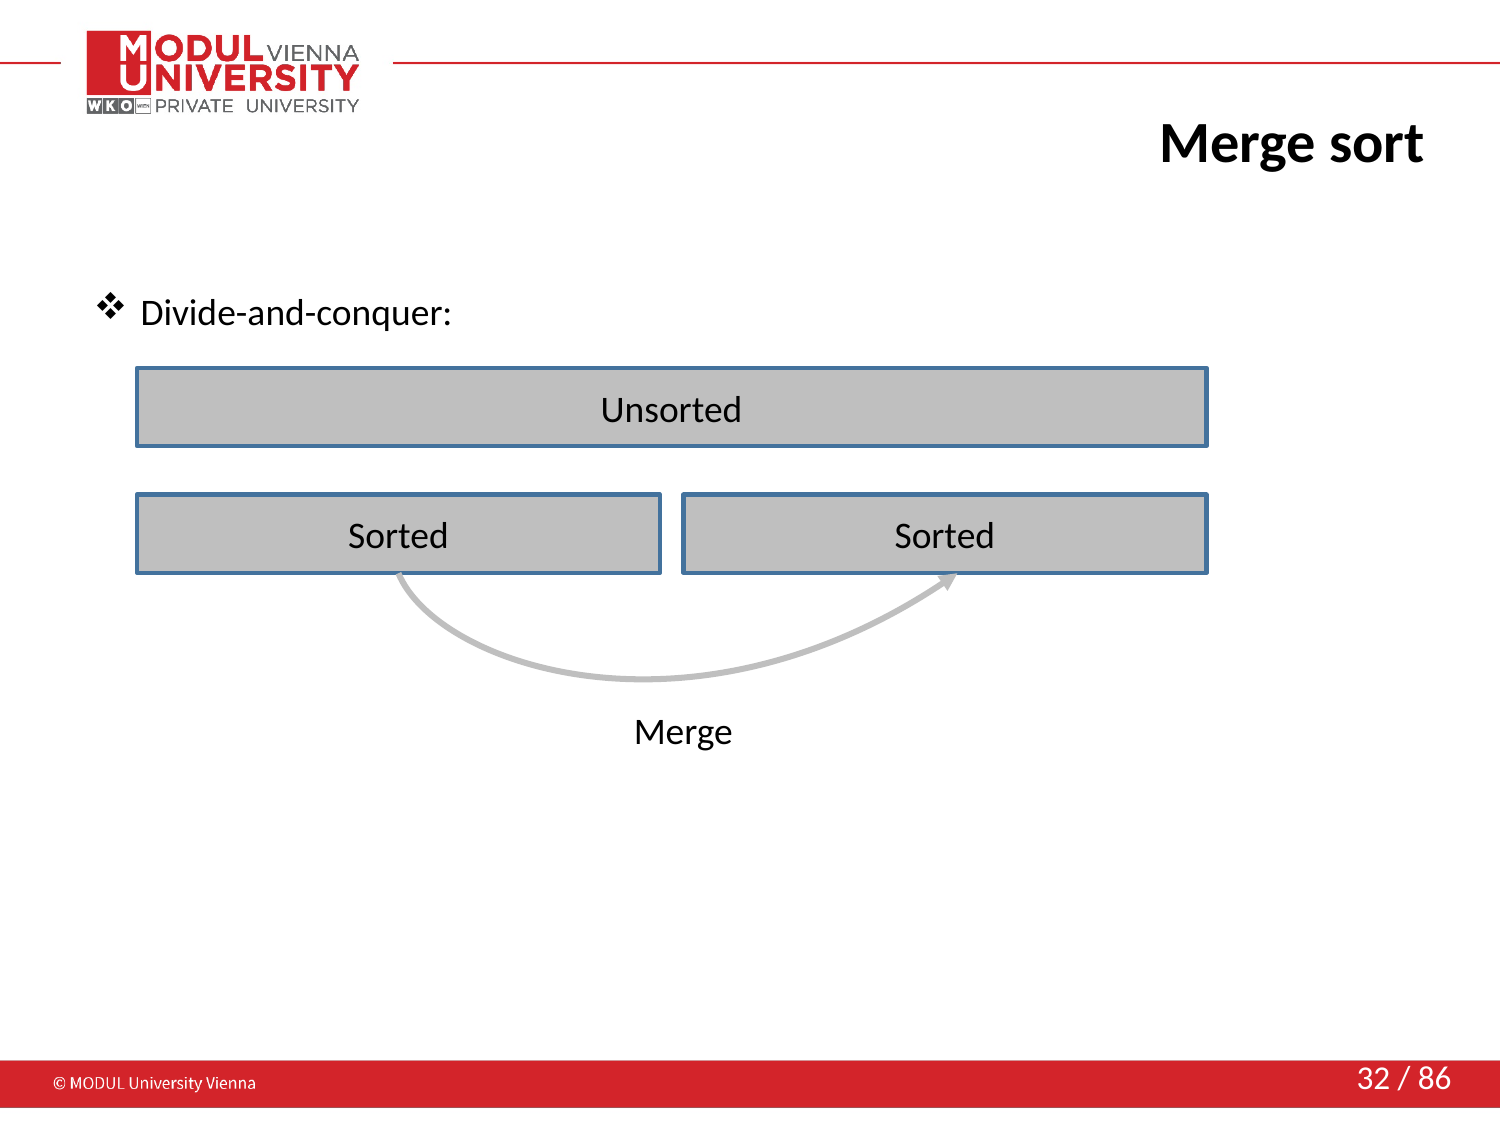

# Merge sort
Divide-and-conquer:
Unsorted
Sorted
Sorted

Merge